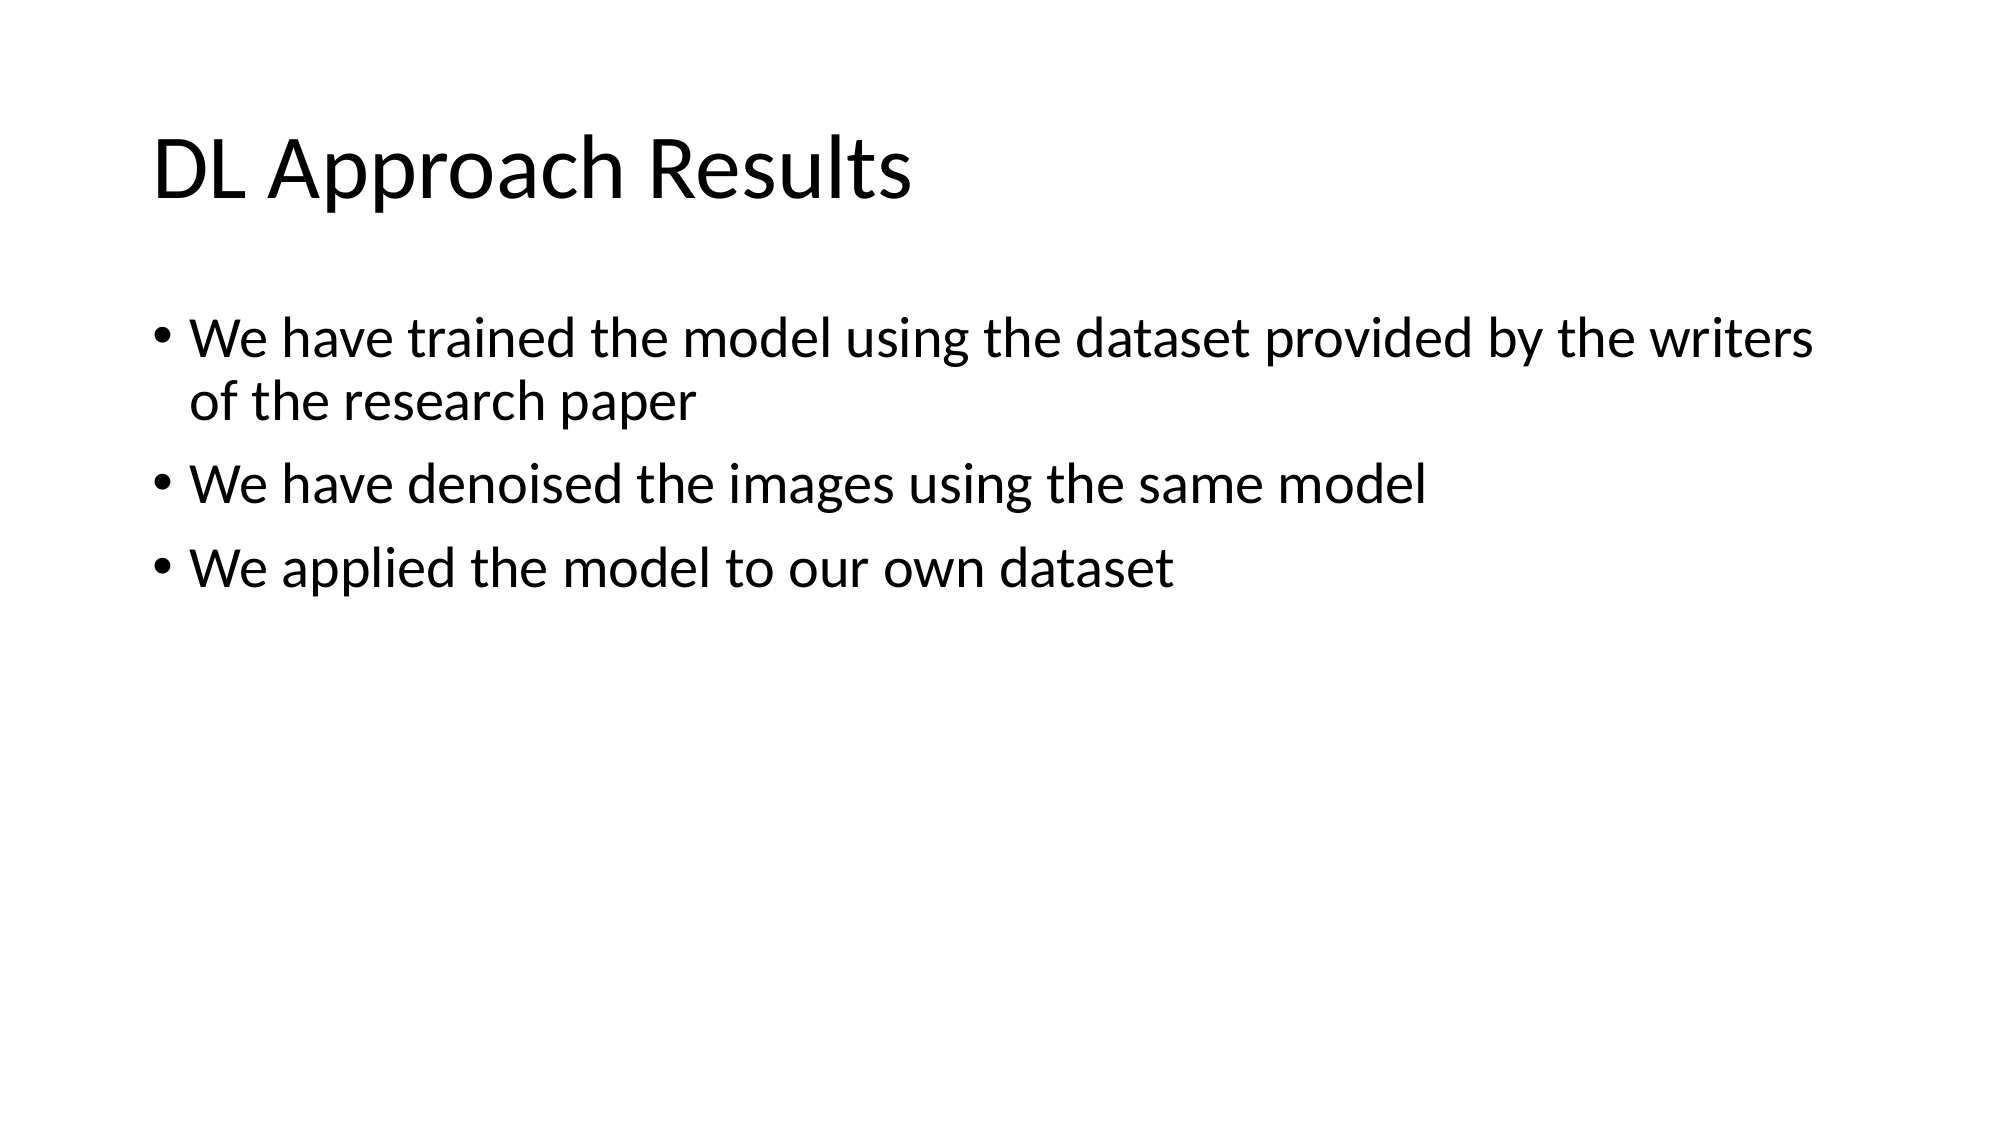

# DL Approach Results
We have trained the model using the dataset provided by the writers of the research paper
We have denoised the images using the same model
We applied the model to our own dataset